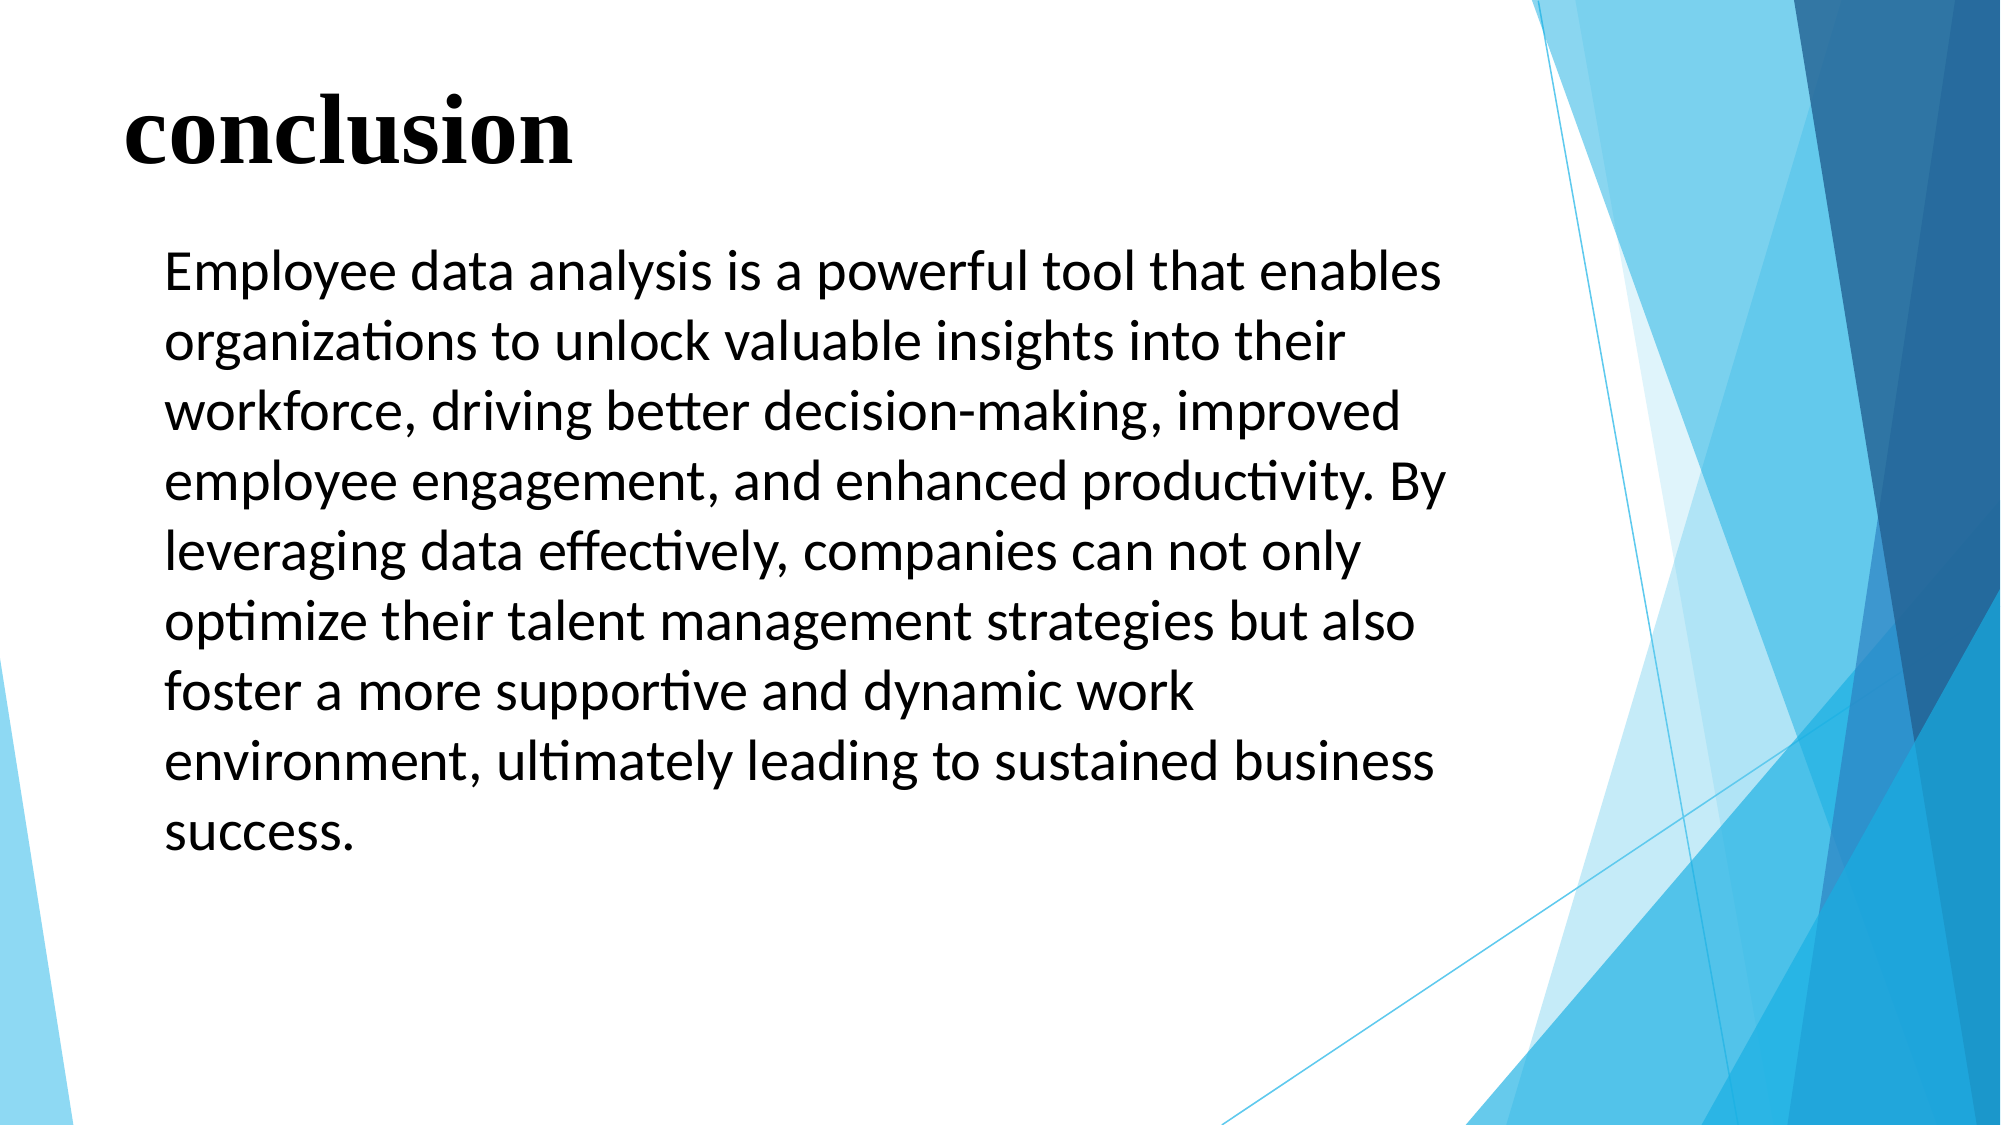

# conclusion
Employee data analysis is a powerful tool that enables organizations to unlock valuable insights into their workforce, driving better decision-making, improved employee engagement, and enhanced productivity. By leveraging data effectively, companies can not only optimize their talent management strategies but also foster a more supportive and dynamic work environment, ultimately leading to sustained business success.